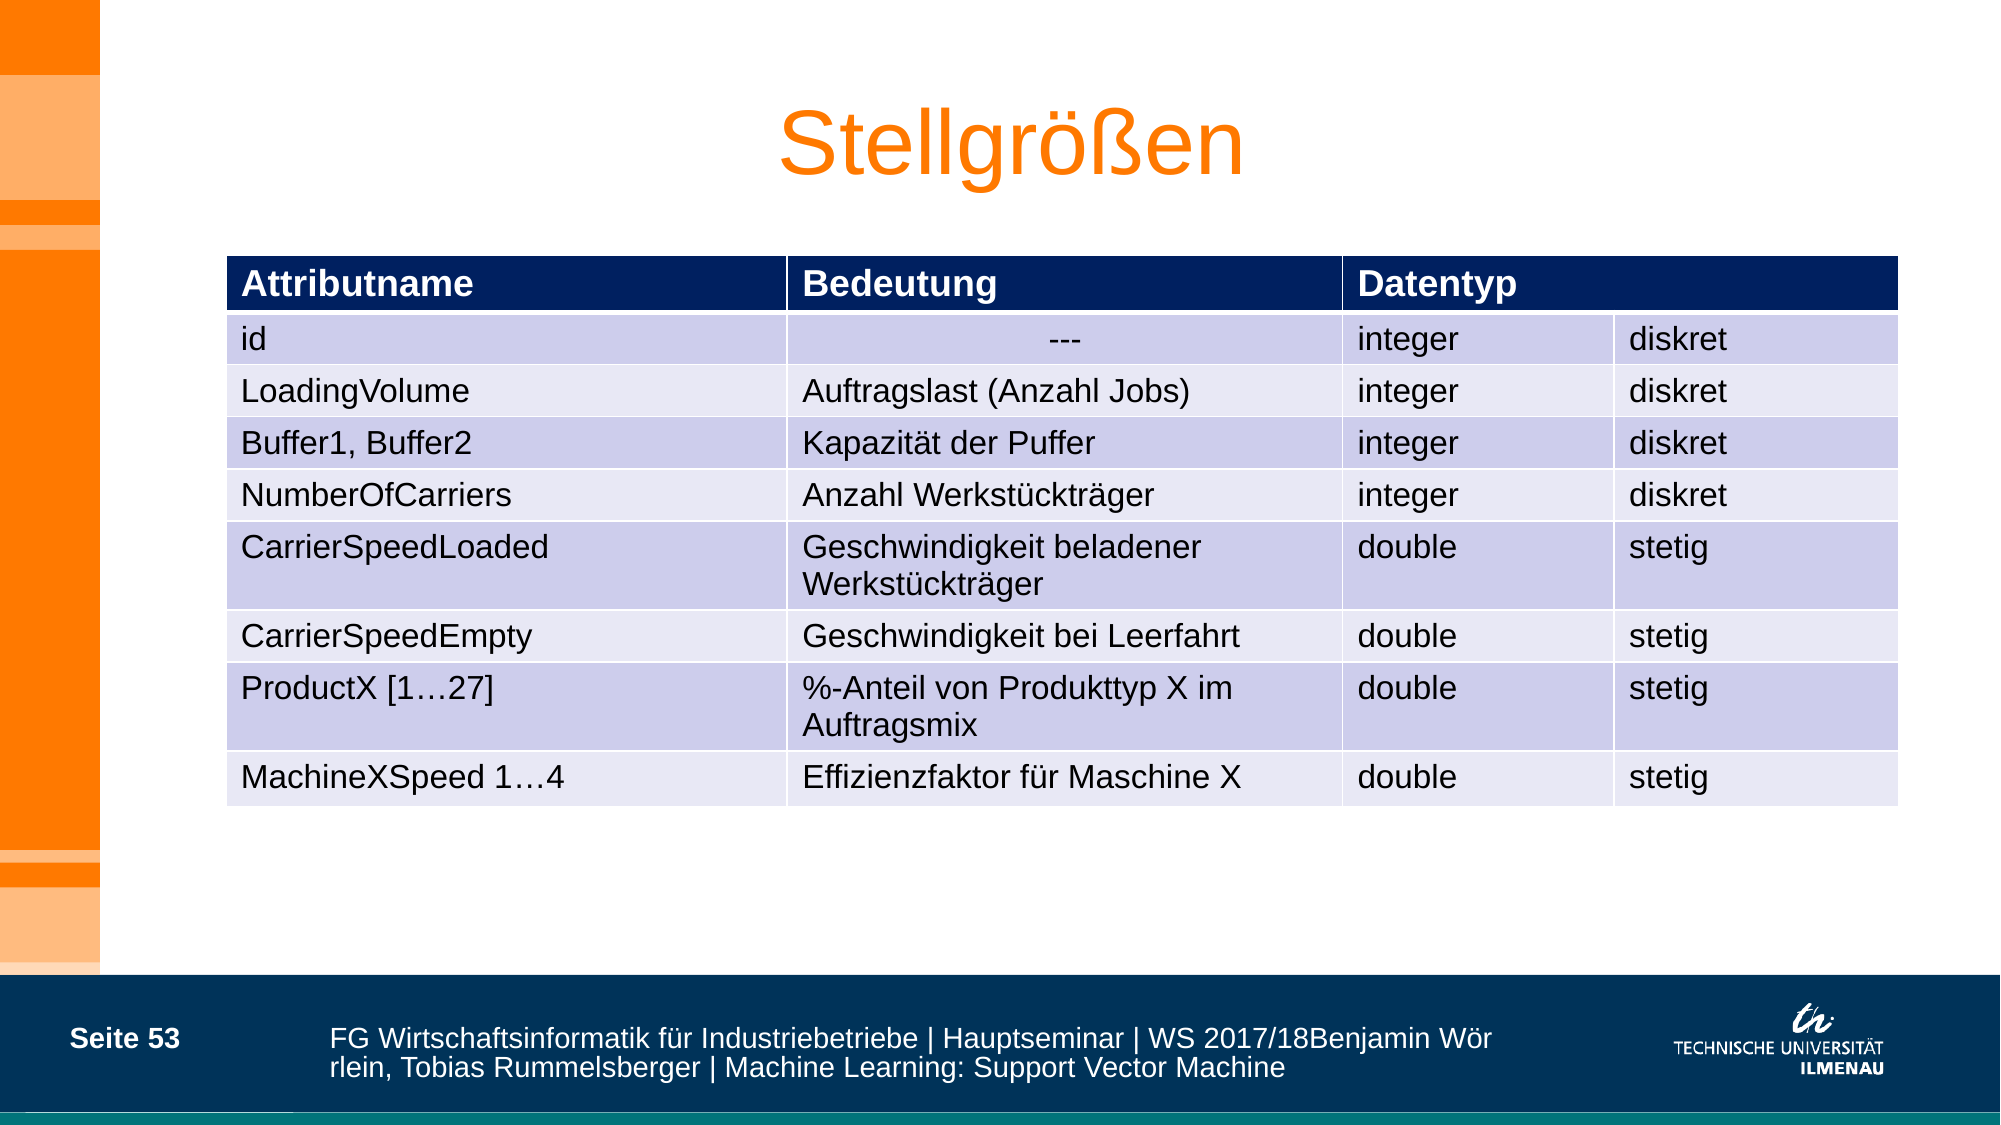

# Stellgrößen
| Attributname | Bedeutung | Datentyp |  |
| --- | --- | --- | --- |
| id | --- | integer | diskret |
| LoadingVolume | Auftragslast (Anzahl Jobs) | integer | diskret |
| Buffer1, Buffer2 | Kapazität der Puffer | integer | diskret |
| NumberOfCarriers | Anzahl Werkstückträger | integer | diskret |
| CarrierSpeedLoaded | Geschwindigkeit beladener Werkstückträger | double | stetig |
| CarrierSpeedEmpty | Geschwindigkeit bei Leerfahrt | double | stetig |
| ProductX [1…27] | %-Anteil von Produkttyp X im Auftragsmix | double | stetig |
| MachineXSpeed 1…4 | Effizienzfaktor für Maschine X | double | stetig |
Seite 53
FG Wirtschaftsinformatik für Industriebetriebe | Hauptseminar | WS 2017/18
Benjamin Wörrlein, Tobias Rummelsberger | Machine Learning: Support Vector Machine